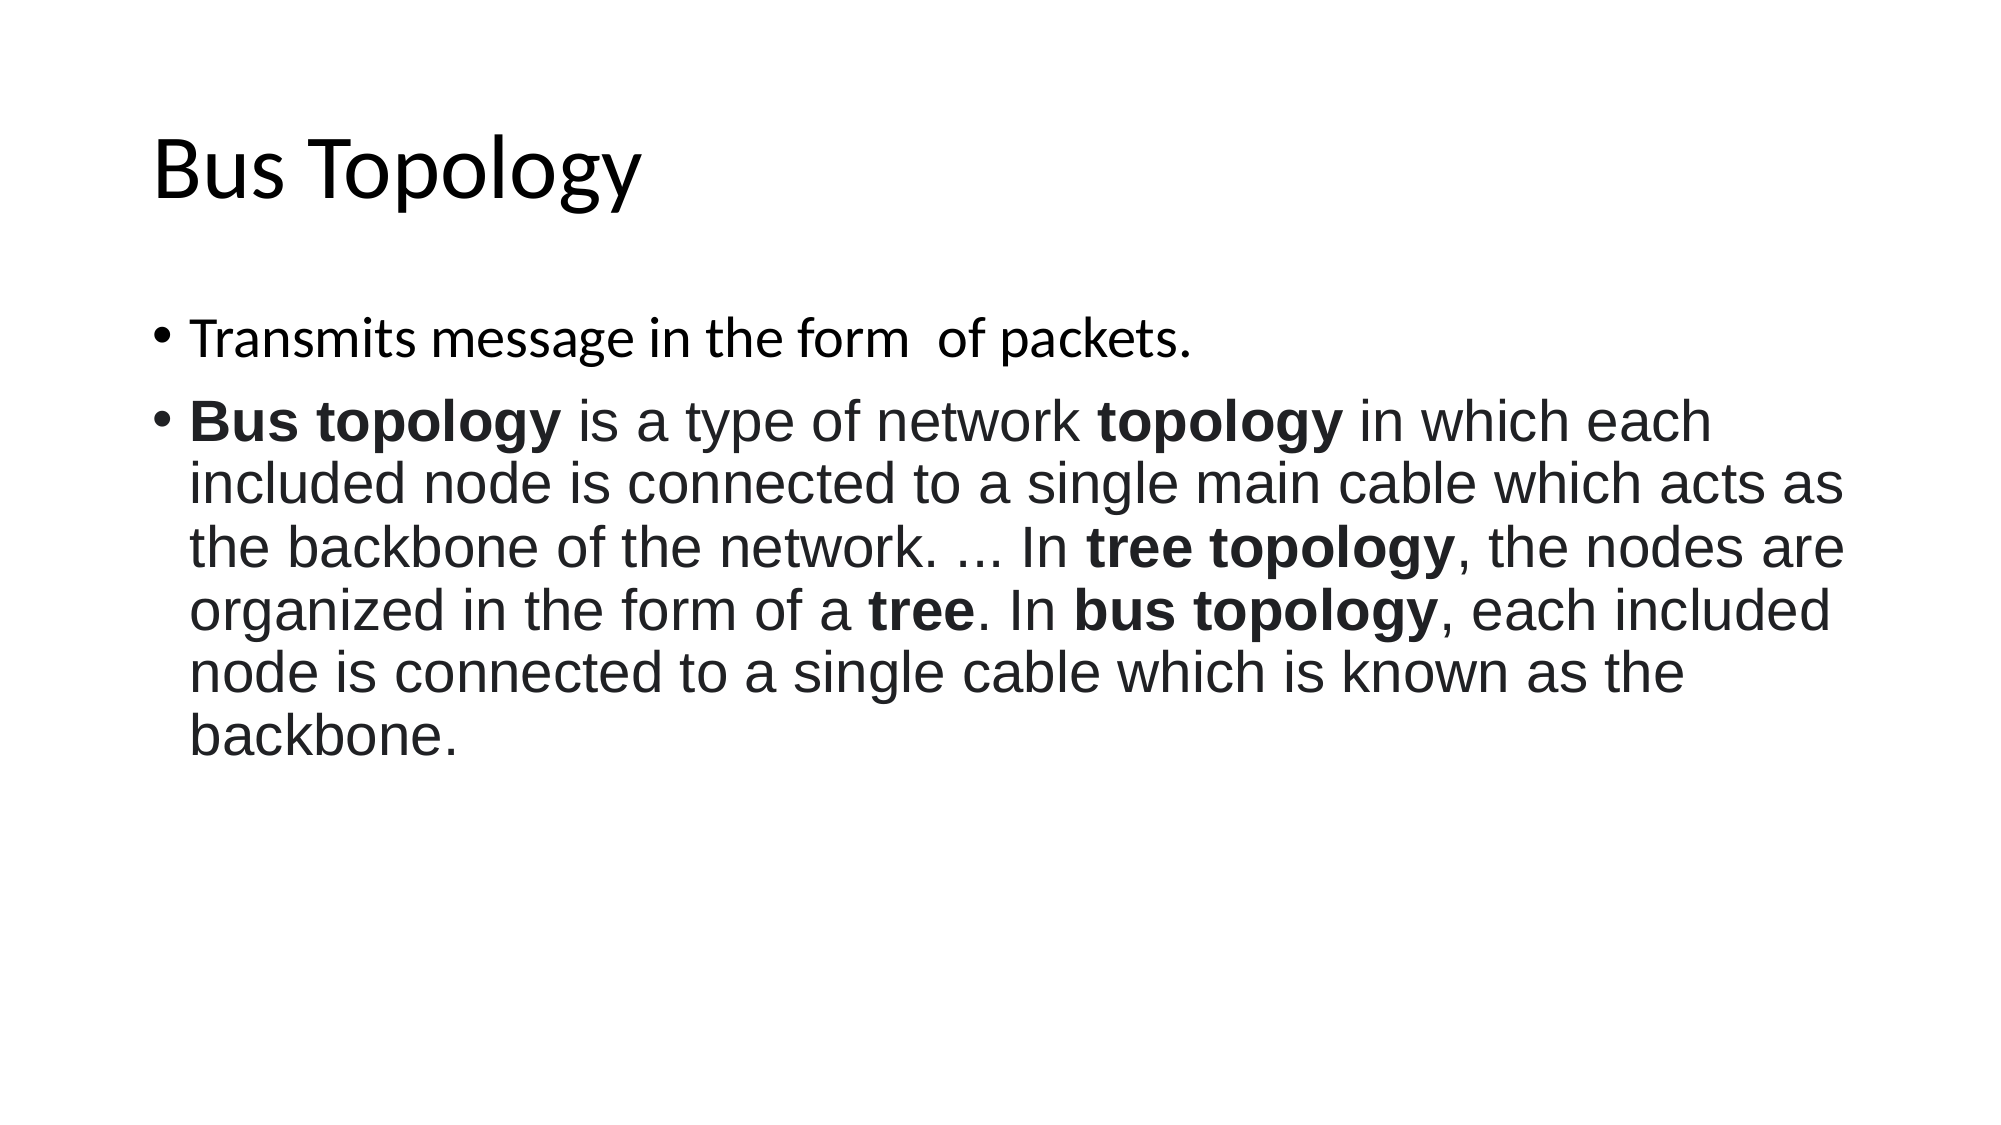

# Bus Topology
Transmits message in the form  of packets.
Bus topology is a type of network topology in which each included node is connected to a single main cable which acts as the backbone of the network. ... In tree topology, the nodes are organized in the form of a tree. In bus topology, each included node is connected to a single cable which is known as the backbone.